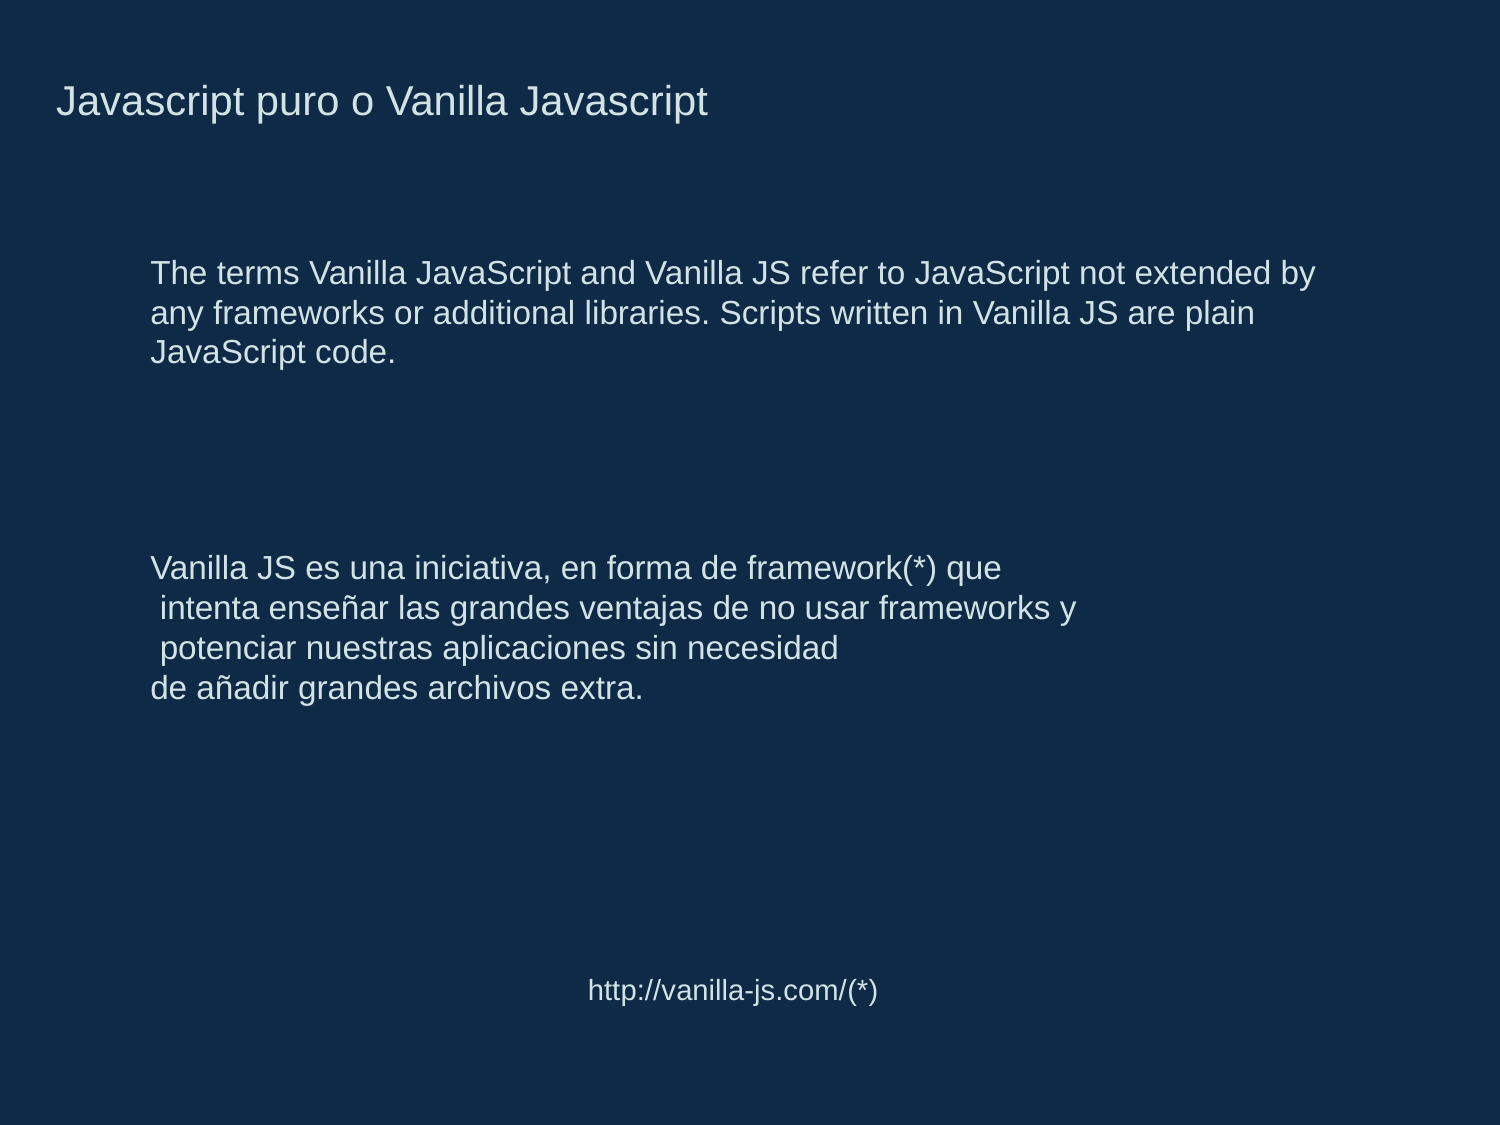

Javascript puro o Vanilla Javascript
The terms Vanilla JavaScript and Vanilla JS refer to JavaScript not extended by any frameworks or additional libraries. Scripts written in Vanilla JS are plain JavaScript code.
Vanilla JS es una iniciativa, en forma de framework(*) que
 intenta enseñar las grandes ventajas de no usar frameworks y
 potenciar nuestras aplicaciones sin necesidad
de añadir grandes archivos extra.
http://vanilla-js.com/(*)